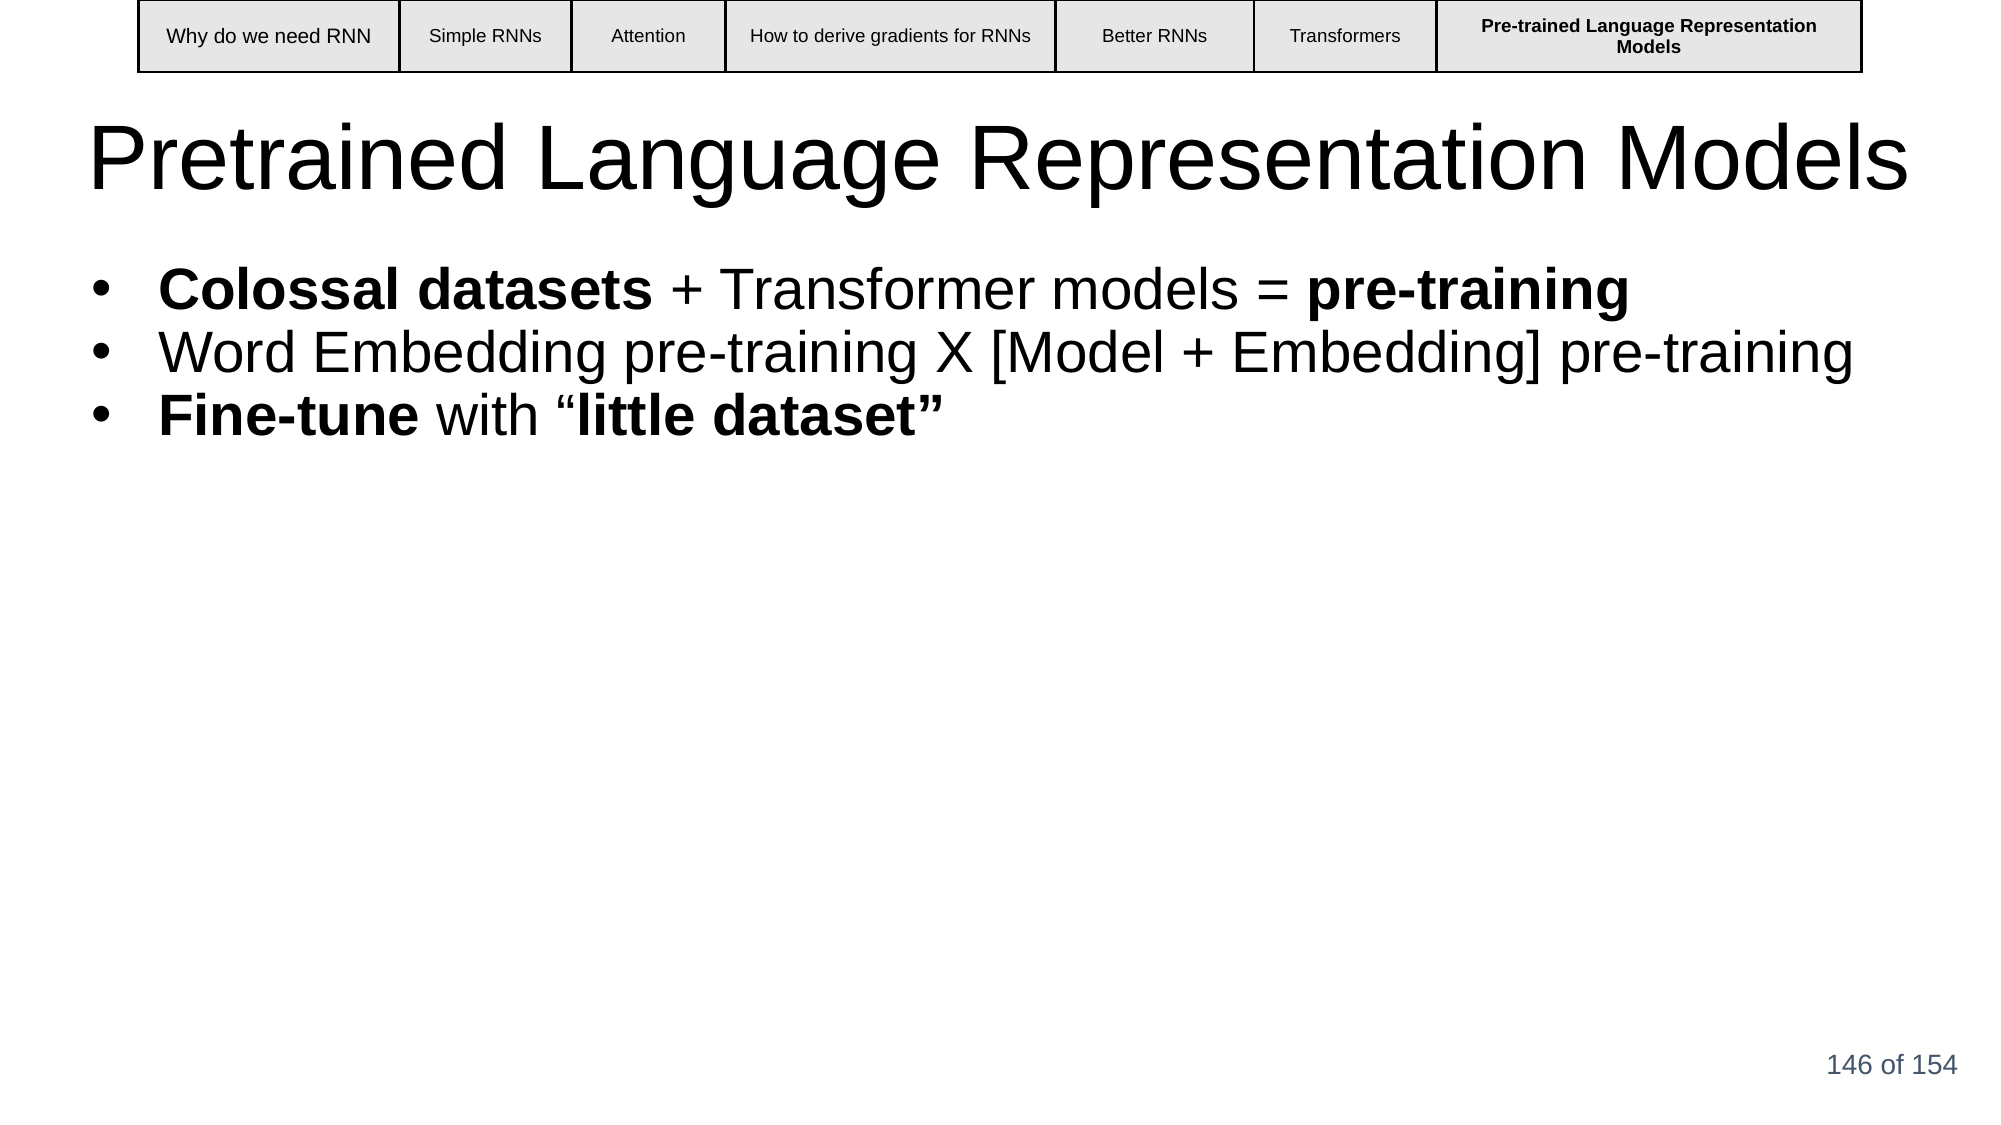

| Why do we need RNN | Simple RNNs | Attention | How to derive gradients for RNNs | Better RNNs | Transformers | Pre-trained Language Representation Models |
| --- | --- | --- | --- | --- | --- | --- |
Pretrained Language Representation Models
Colossal datasets + Transformer models = pre-training
Word Embedding pre-training X [Model + Embedding] pre-training
Fine-tune with “little dataset”
146 of 154